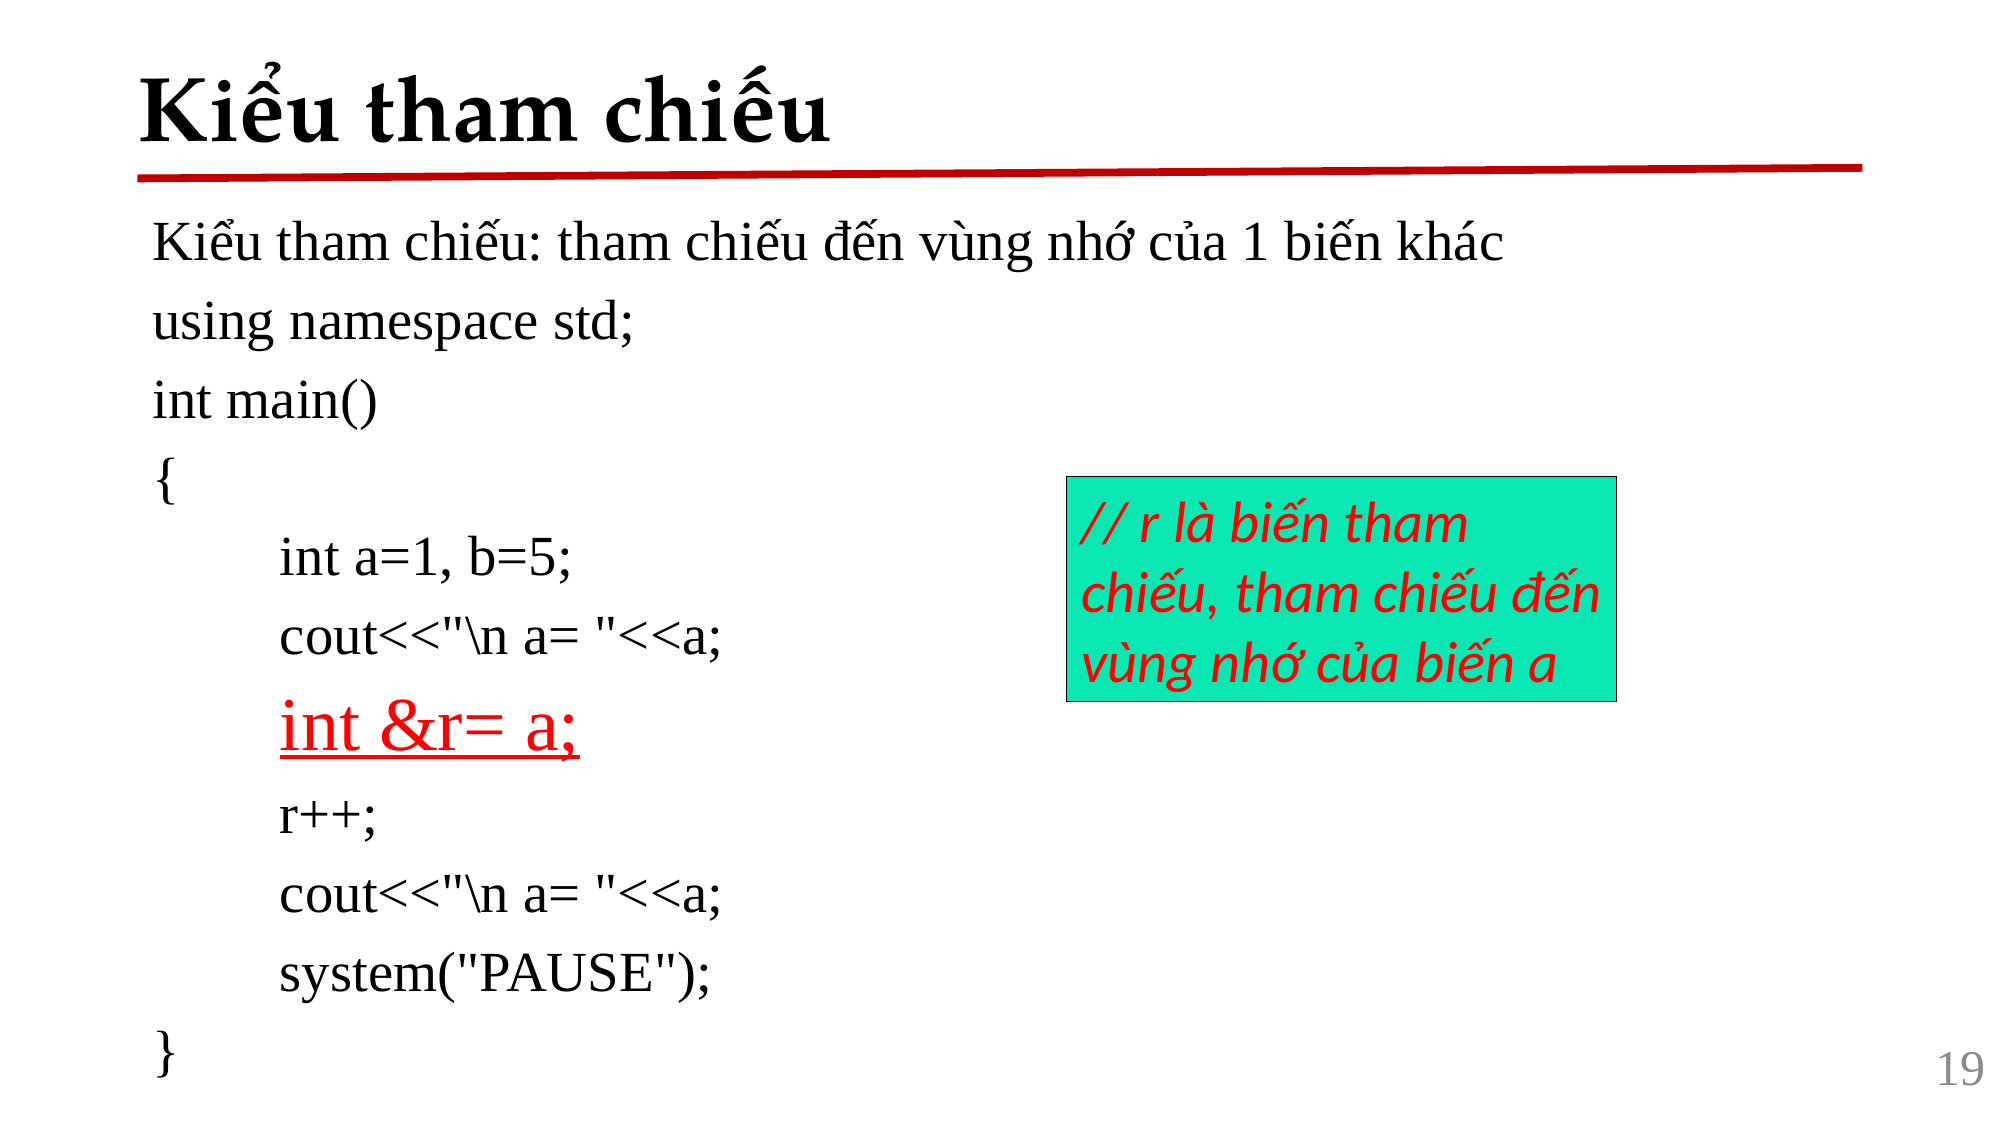

# Kiểu tham chiếu
Kiểu tham chiếu: tham chiếu đến vùng nhớ của 1 biến khác
using namespace std;
int main()
{
	int a=1, b=5;
	cout<<"\n a= "<<a;
	int &r= a;
	r++;
	cout<<"\n a= "<<a;
	system("PAUSE");
}

// r là biến tham chiếu, tham chiếu đến vùng nhớ của biến a
19